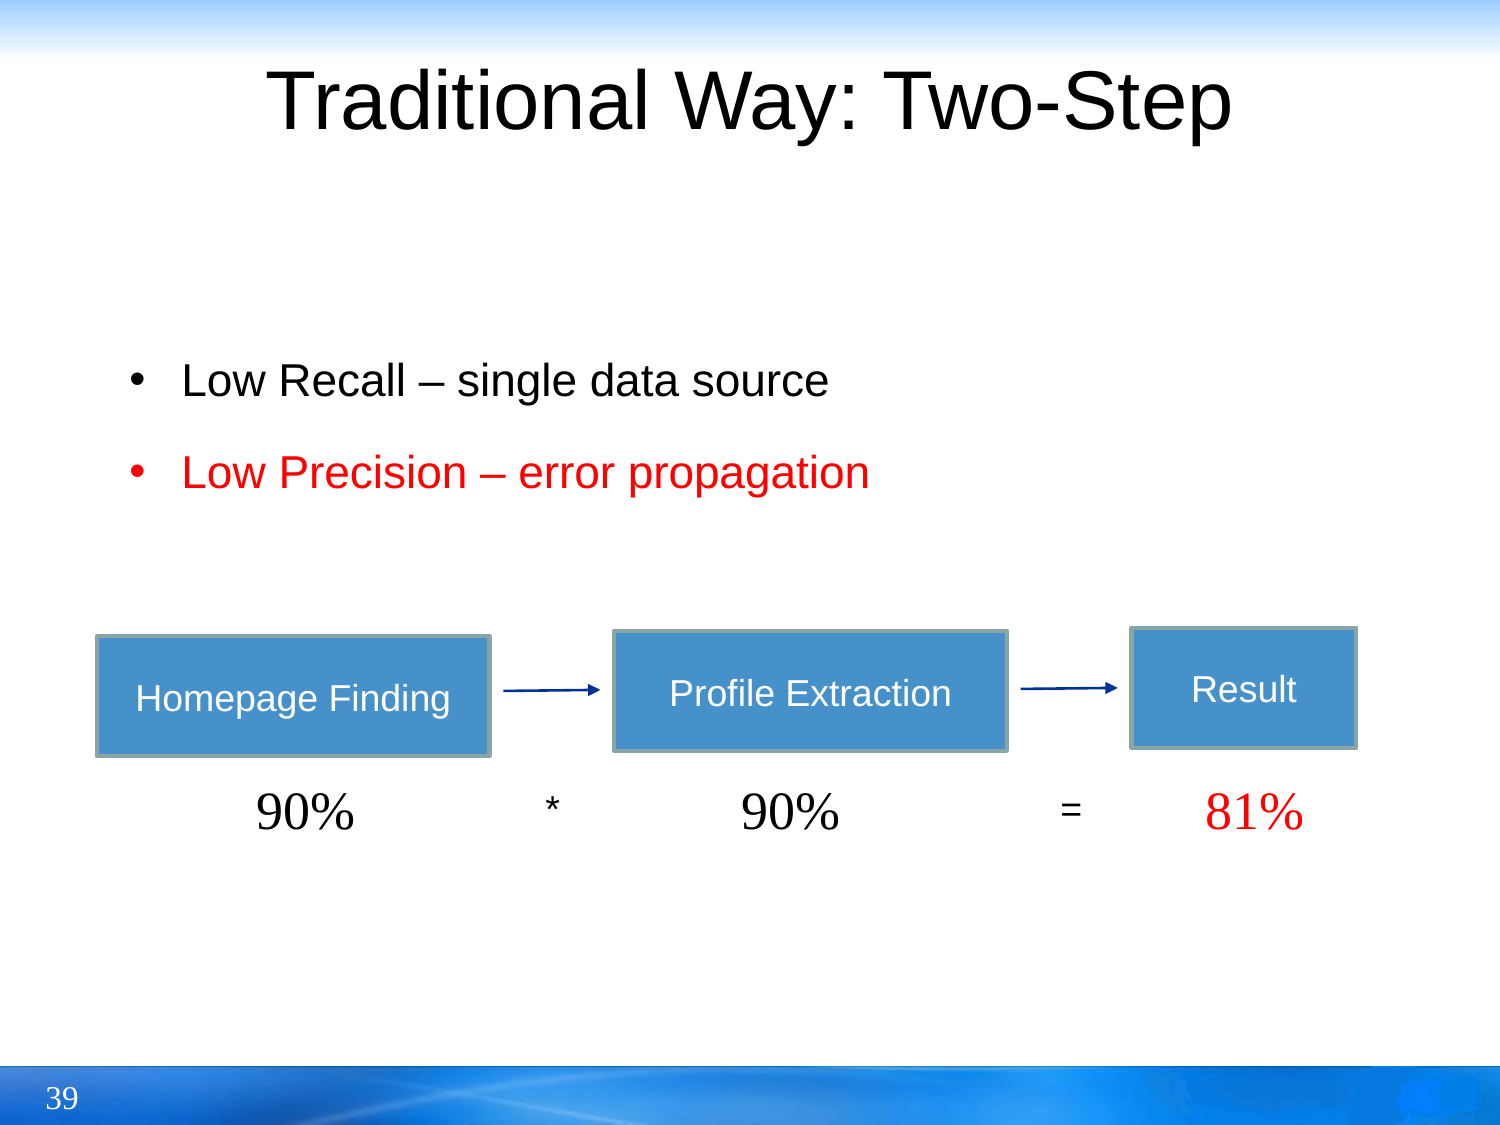

# Traditional Way: Two-Step
Low Recall – single data source
Low Precision – error propagation
Result
Profile Extraction
Homepage Finding
90%
90%
81%
*
=